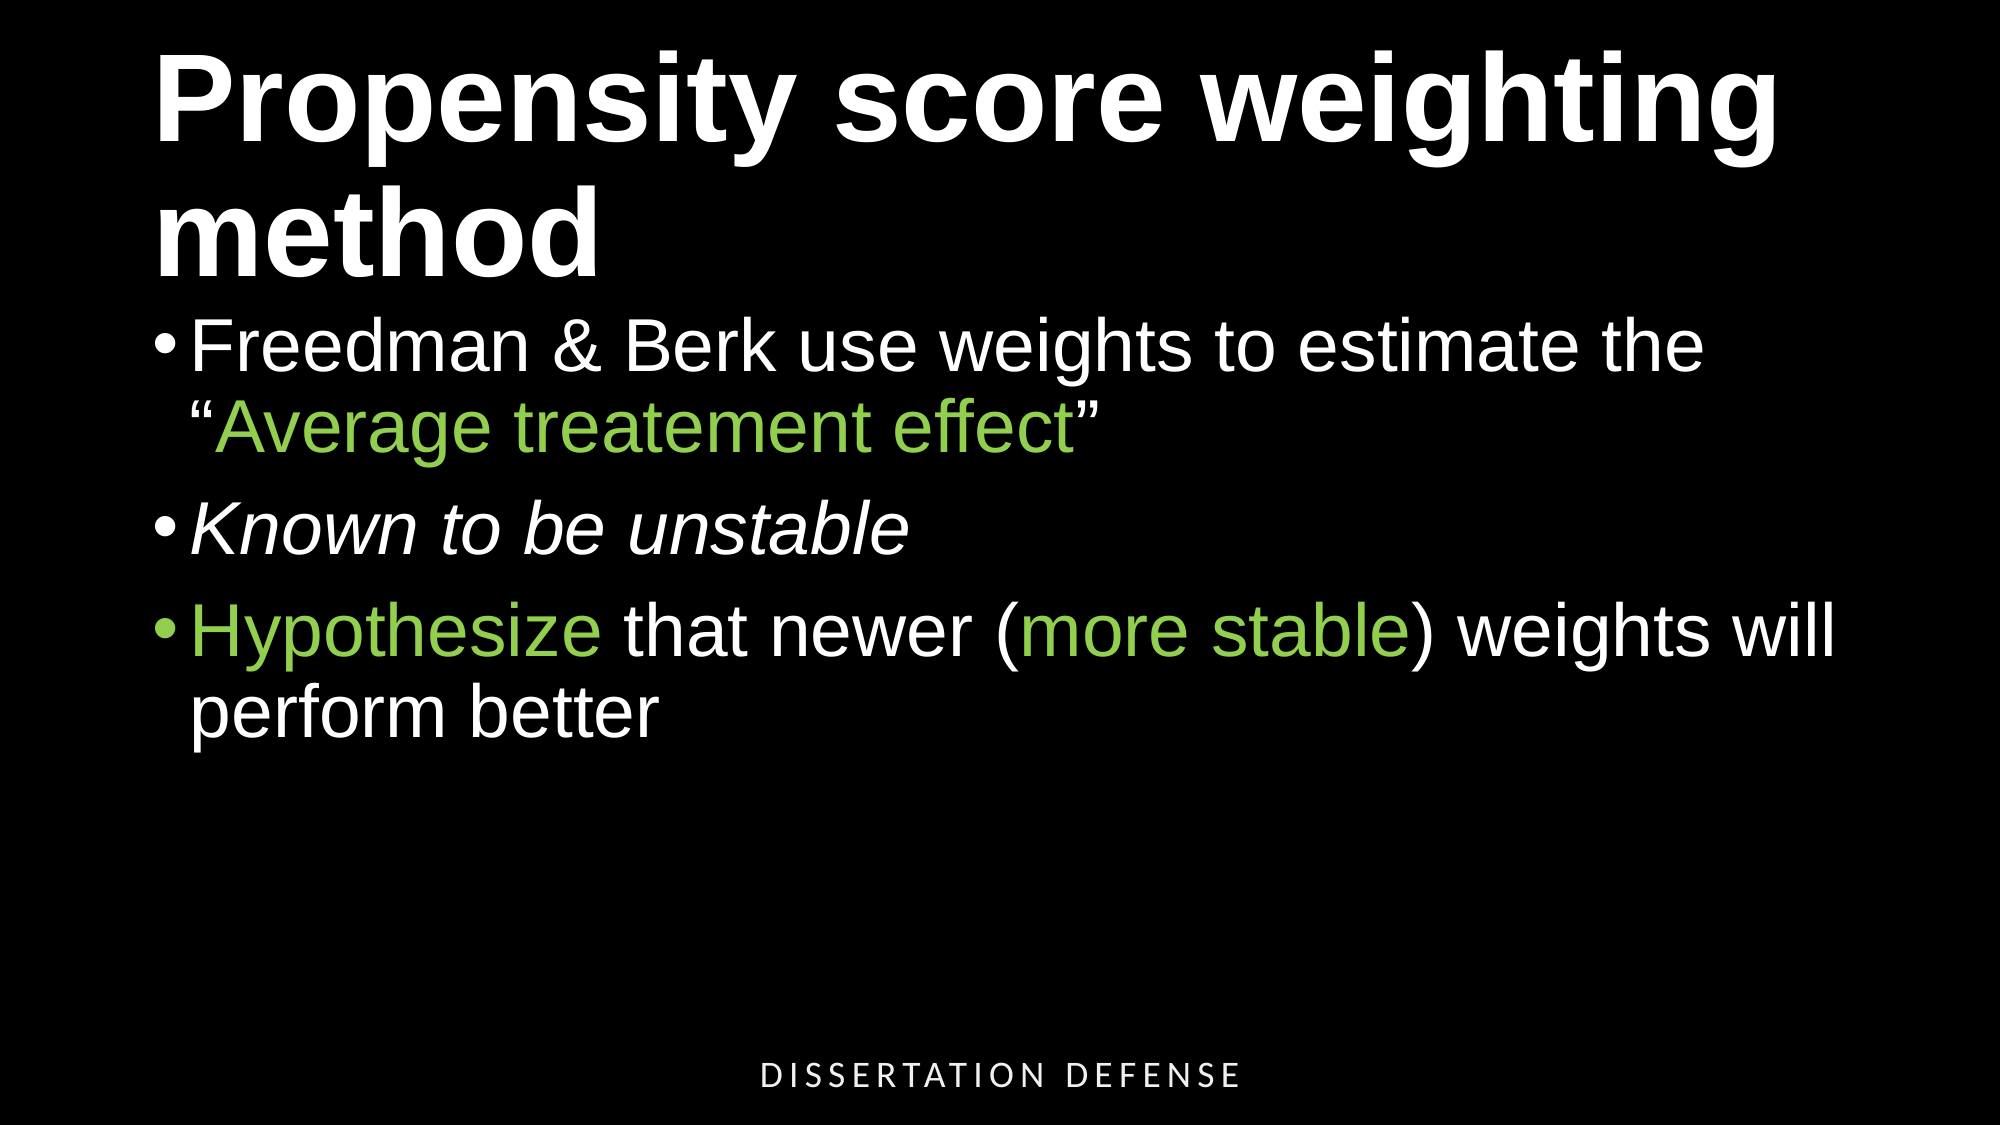

# Propensity score weighting method
Freedman & Berk use weights to estimate the “Average treatement effect”
Known to be unstable
Hypothesize that newer (more stable) weights will perform better